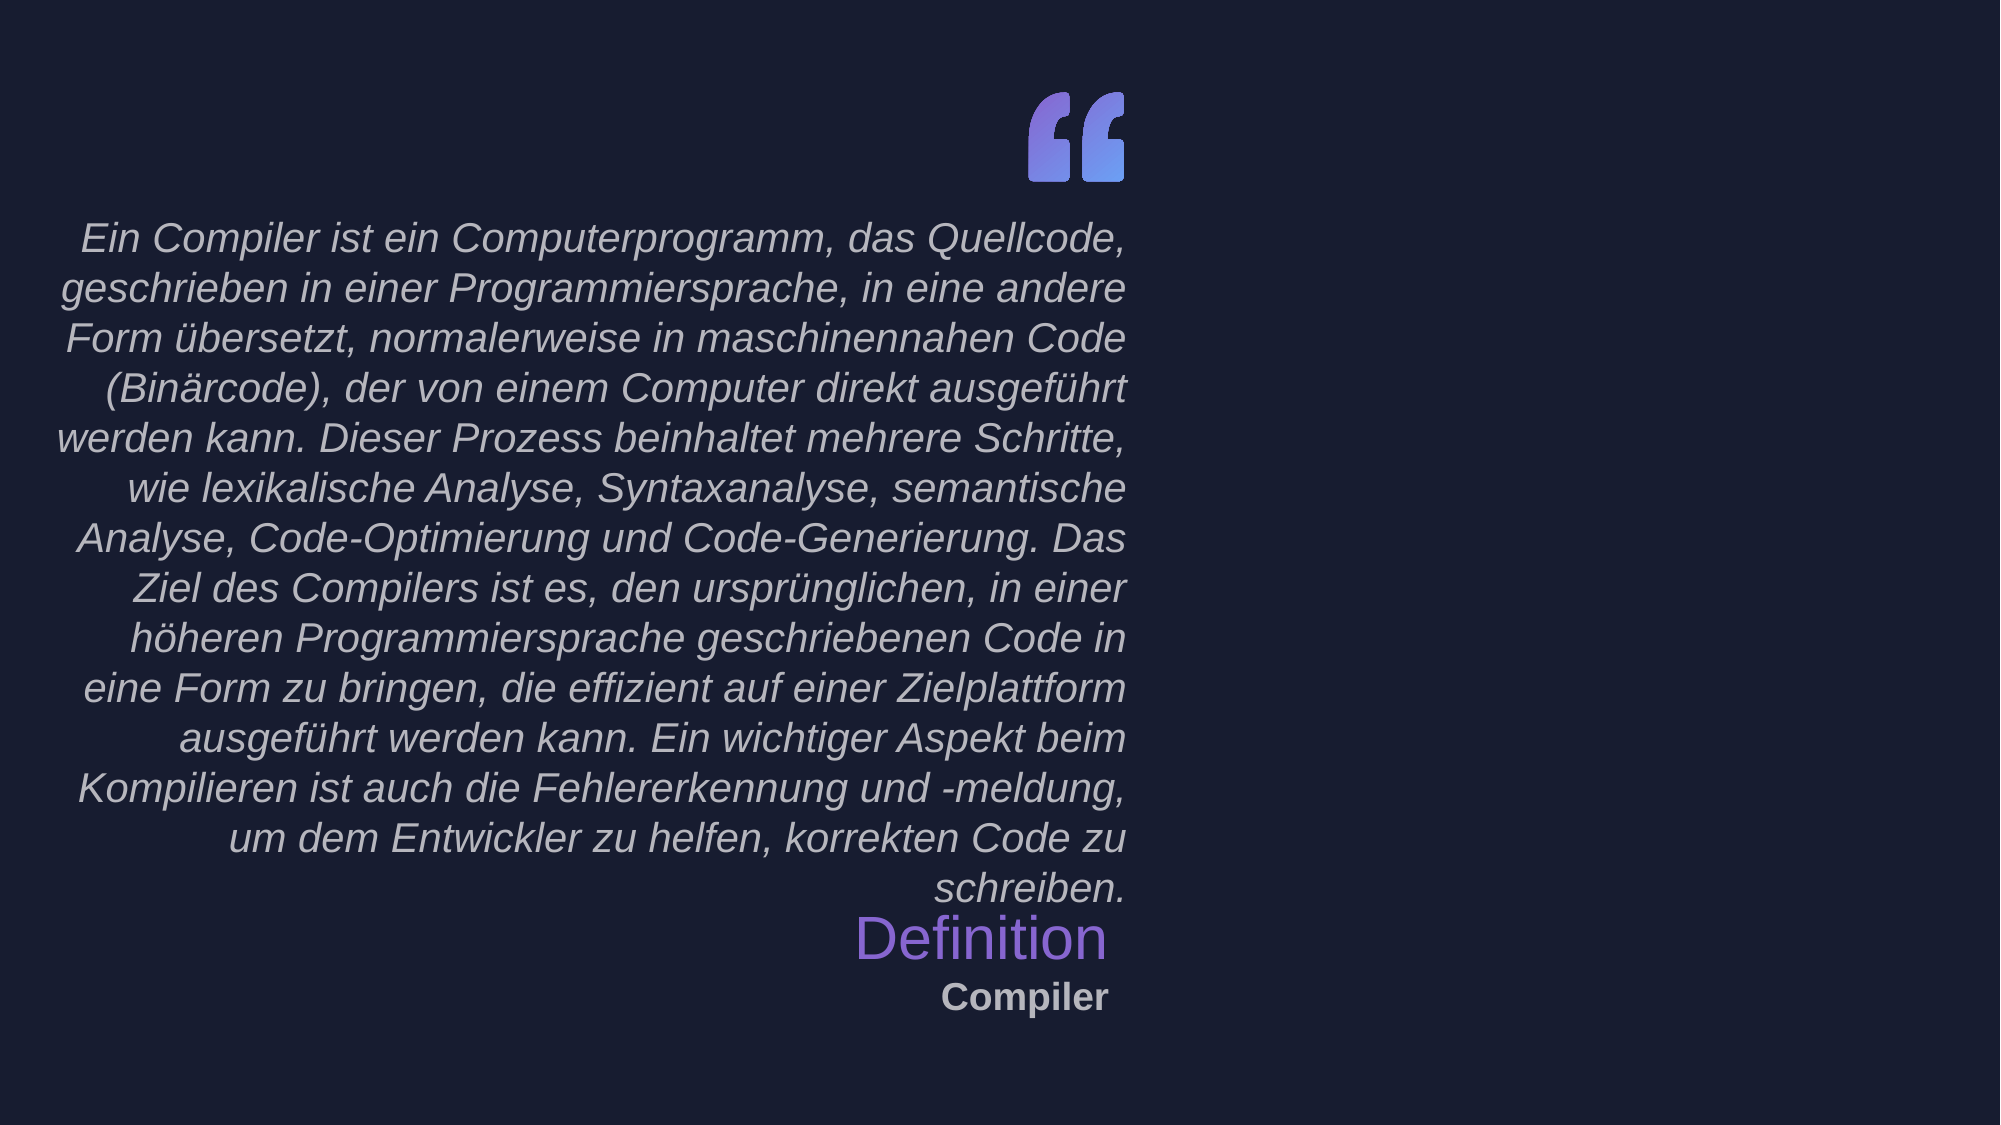

Ein Compiler ist ein Computerprogramm, das Quellcode, geschrieben in einer Programmiersprache, in eine andere Form übersetzt, normalerweise in maschinennahen Code (Binärcode), der von einem Computer direkt ausgeführt werden kann. Dieser Prozess beinhaltet mehrere Schritte, wie lexikalische Analyse, Syntaxanalyse, semantische Analyse, Code-Optimierung und Code-Generierung. Das Ziel des Compilers ist es, den ursprünglichen, in einer höheren Programmiersprache geschriebenen Code in eine Form zu bringen, die effizient auf einer Zielplattform ausgeführt werden kann. Ein wichtiger Aspekt beim Kompilieren ist auch die Fehlererkennung und -meldung, um dem Entwickler zu helfen, korrekten Code zu schreiben.
Definition
Compiler